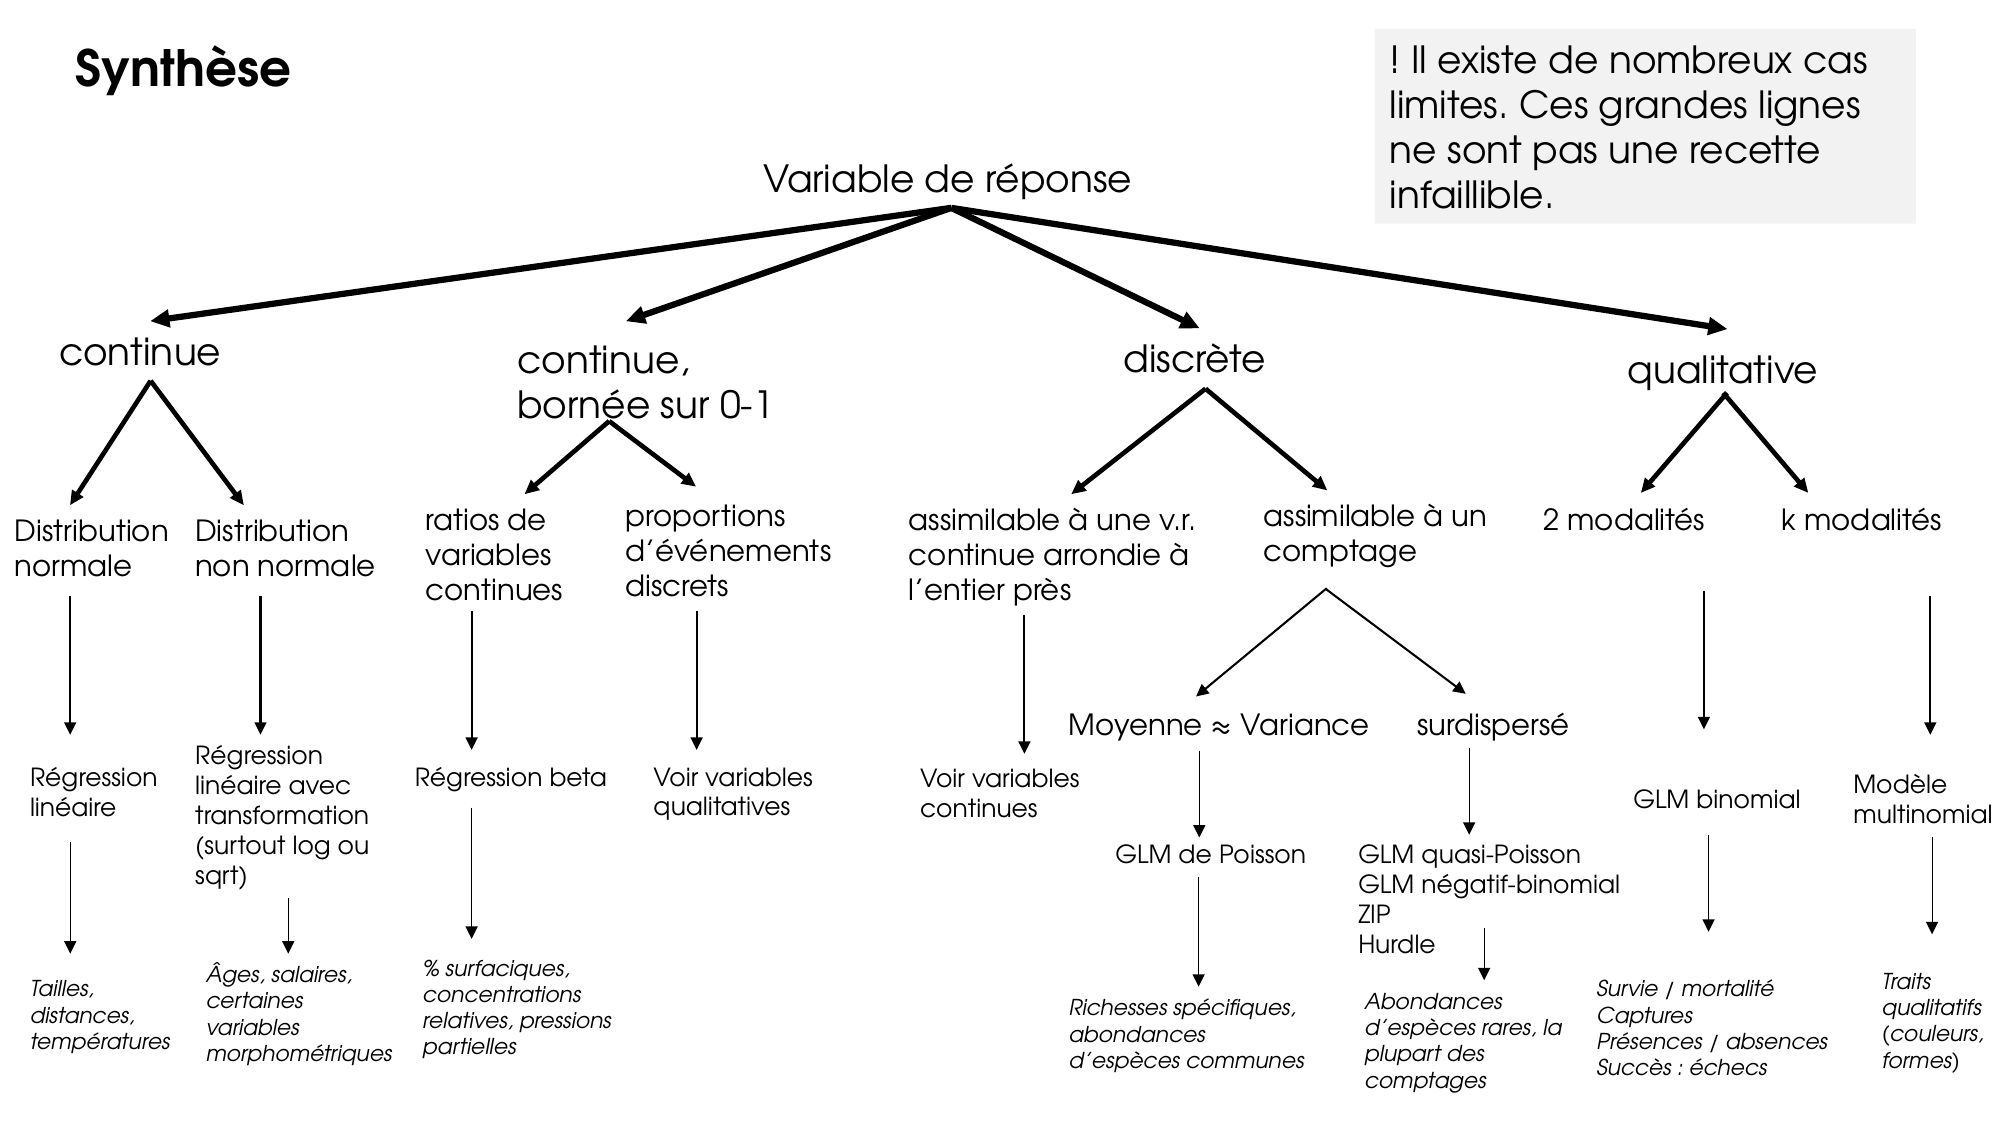

Synthèse
! Il existe de nombreux cas limites. Ces grandes lignes ne sont pas une recette infaillible.
Variable de réponse
continue
discrète
continue, bornée sur 0-1
qualitative
proportions d’événements discrets
assimilable à un comptage
ratios de variables continues
assimilable à une v.r. continue arrondie à l’entier près
2 modalités
k modalités
Distribution normale
Distribution non normale
Moyenne ≈ Variance
surdispersé
Régression linéaire avec transformation (surtout log ou sqrt)
Voir variables qualitatives
Régression beta
Régression linéaire
Voir variables continues
Modèle multinomial
GLM binomial
GLM de Poisson
GLM quasi-Poisson
GLM négatif-binomial
ZIP
Hurdle
% surfaciques, concentrations relatives, pressions partielles
Âges, salaires, certaines variables morphométriques
Traits qualitatifs (couleurs, formes)
Tailles, distances, températures
Survie / mortalité
Captures
Présences / absences
Succès : échecs
Abondances d’espèces rares, la plupart des comptages
Richesses spécifiques, abondances d’espèces communes